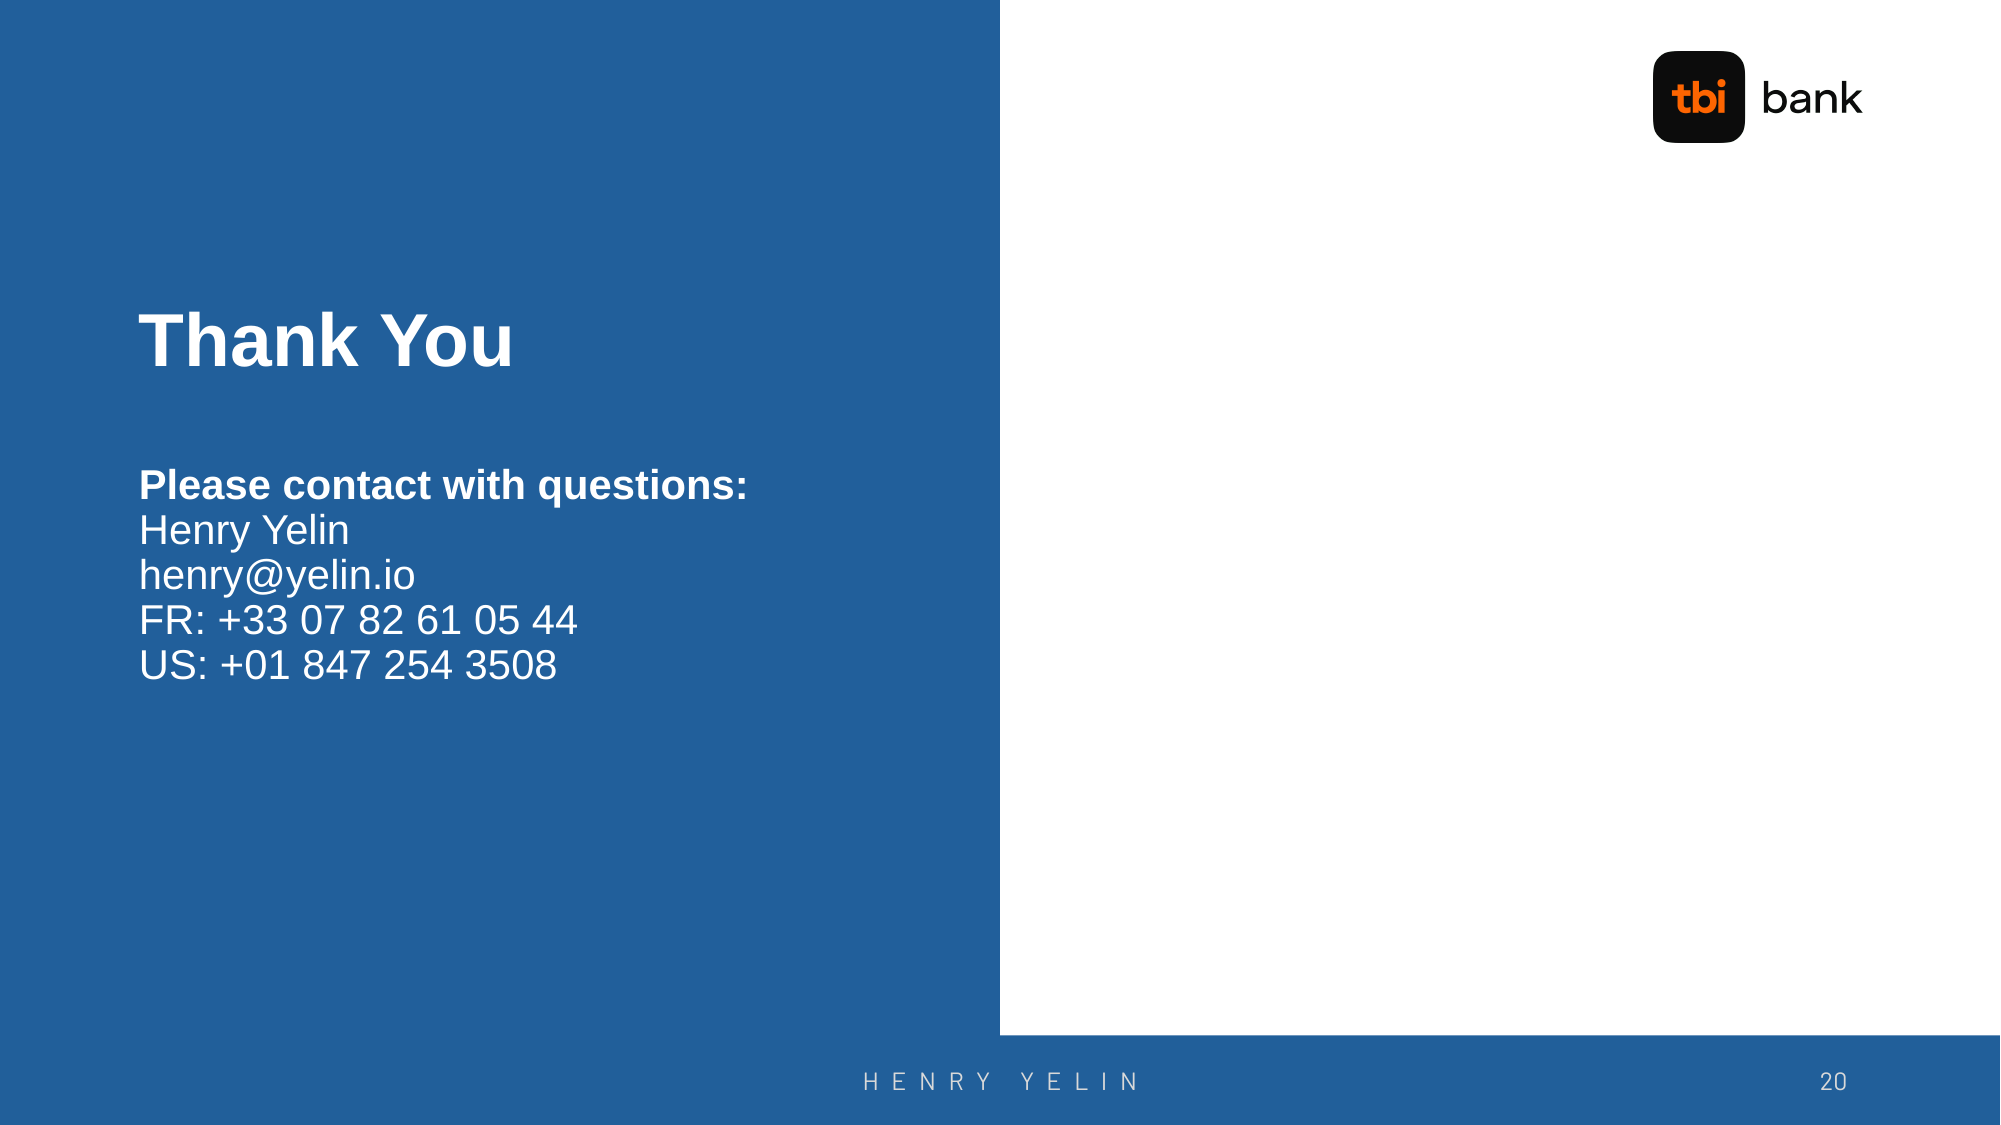

# Thank You Please contact with questions: Henry Yelin henry@yelin.io FR: +33 07 82 61 05 44 US: +01 847 254 3508
20